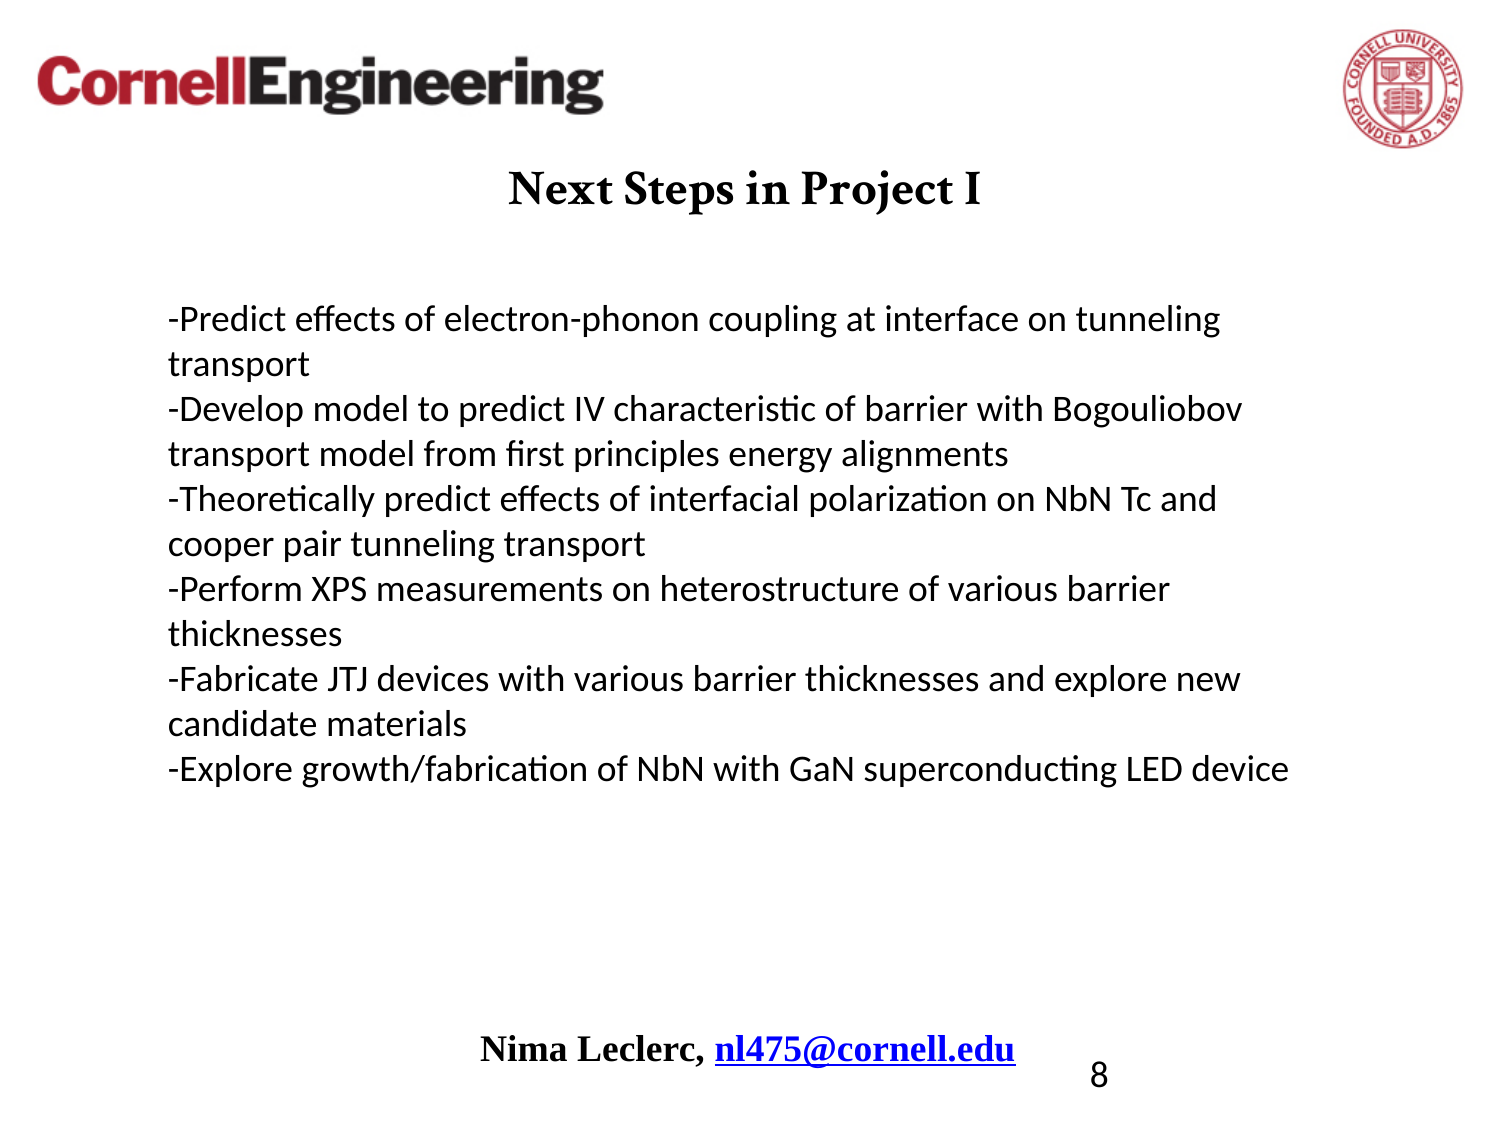

# Next Steps in Project I
-Predict effects of electron-phonon coupling at interface on tunneling transport
-Develop model to predict IV characteristic of barrier with Bogouliobov transport model from first principles energy alignments
-Theoretically predict effects of interfacial polarization on NbN Tc and  cooper pair tunneling transport
-Perform XPS measurements on heterostructure of various barrier thicknesses
-Fabricate JTJ devices with various barrier thicknesses and explore new candidate materials
-Explore growth/fabrication of NbN with GaN superconducting LED device
Nima Leclerc, nl475@cornell.edu
8